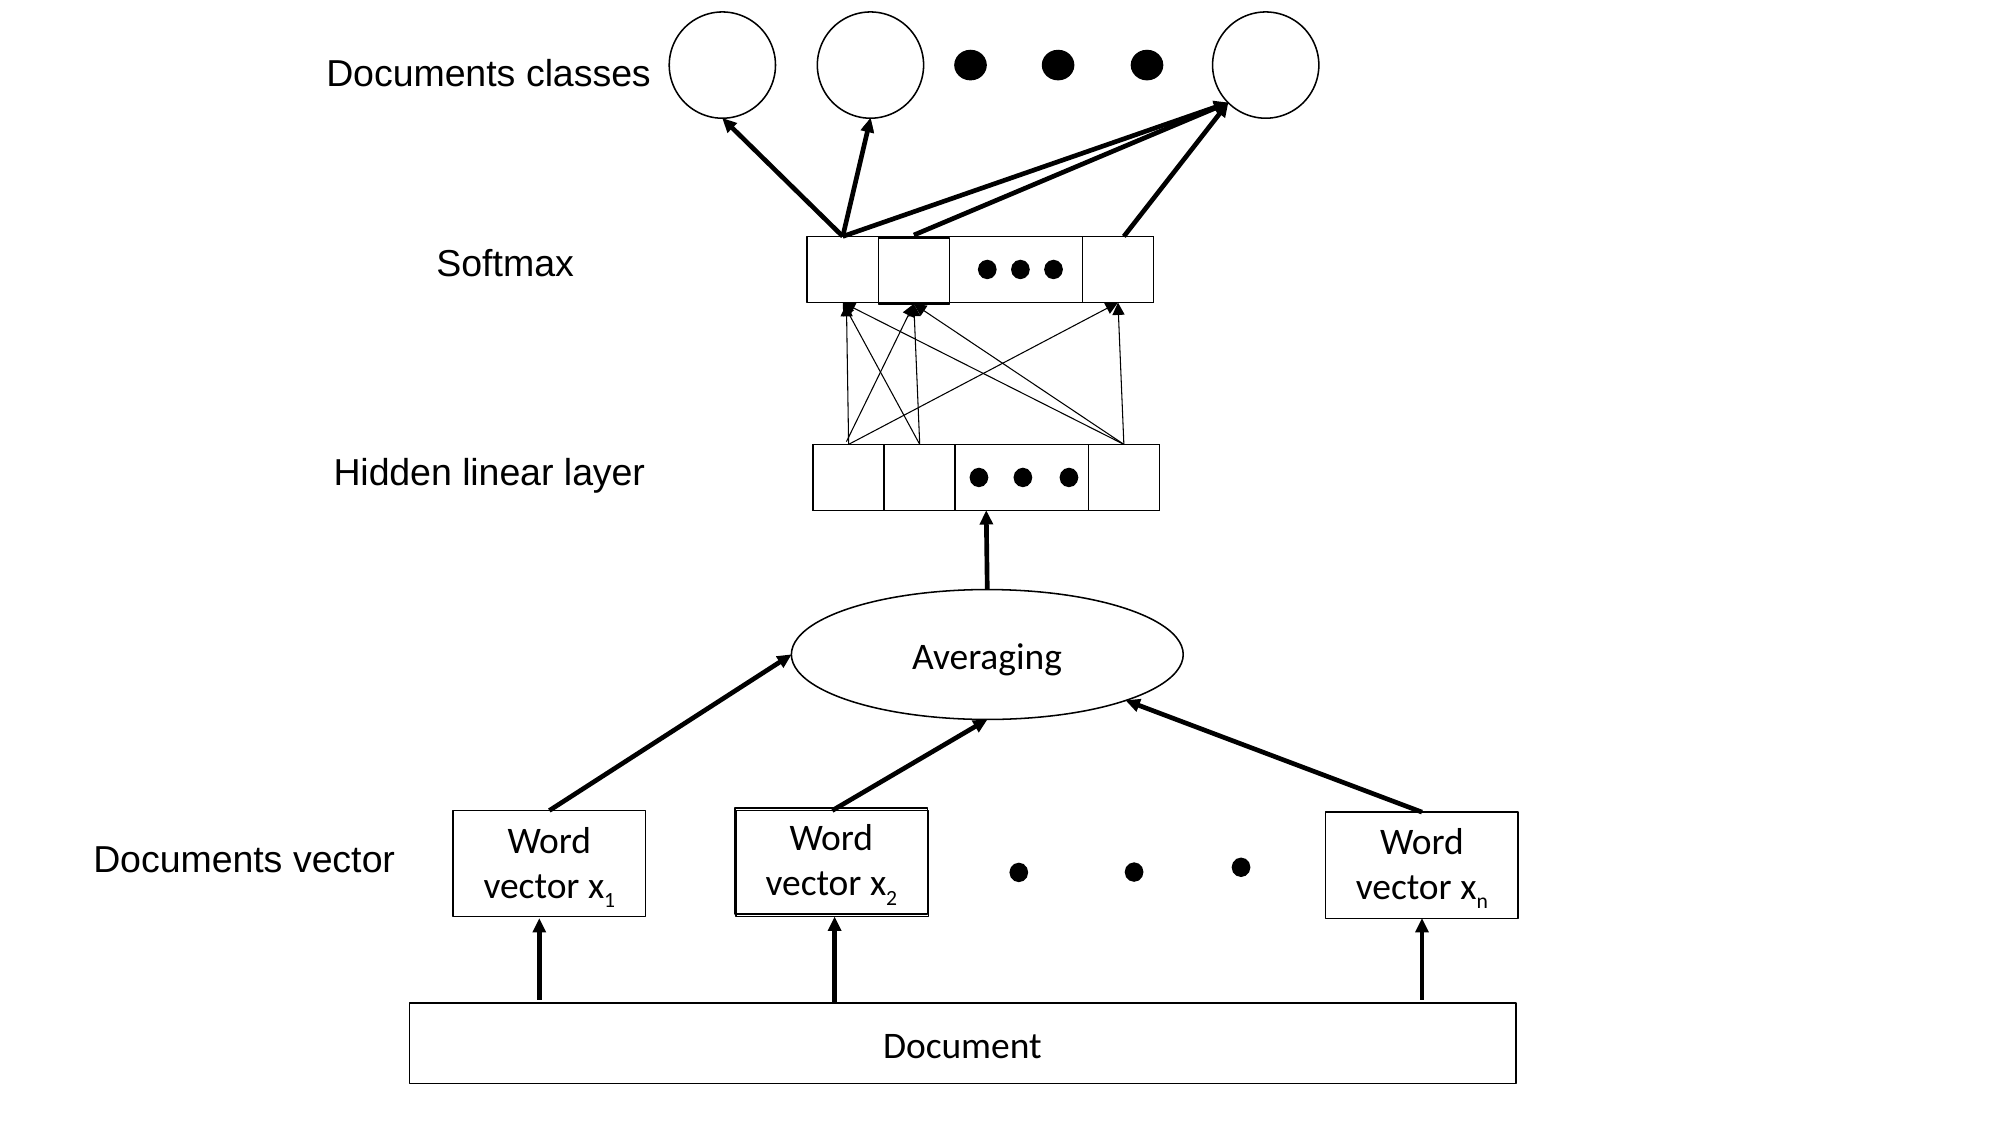

Documents classes

Softmax

Hidden linear layer

Averaging
Word vector x2
Word vector x1

Word vector xn
Documents vector

Document